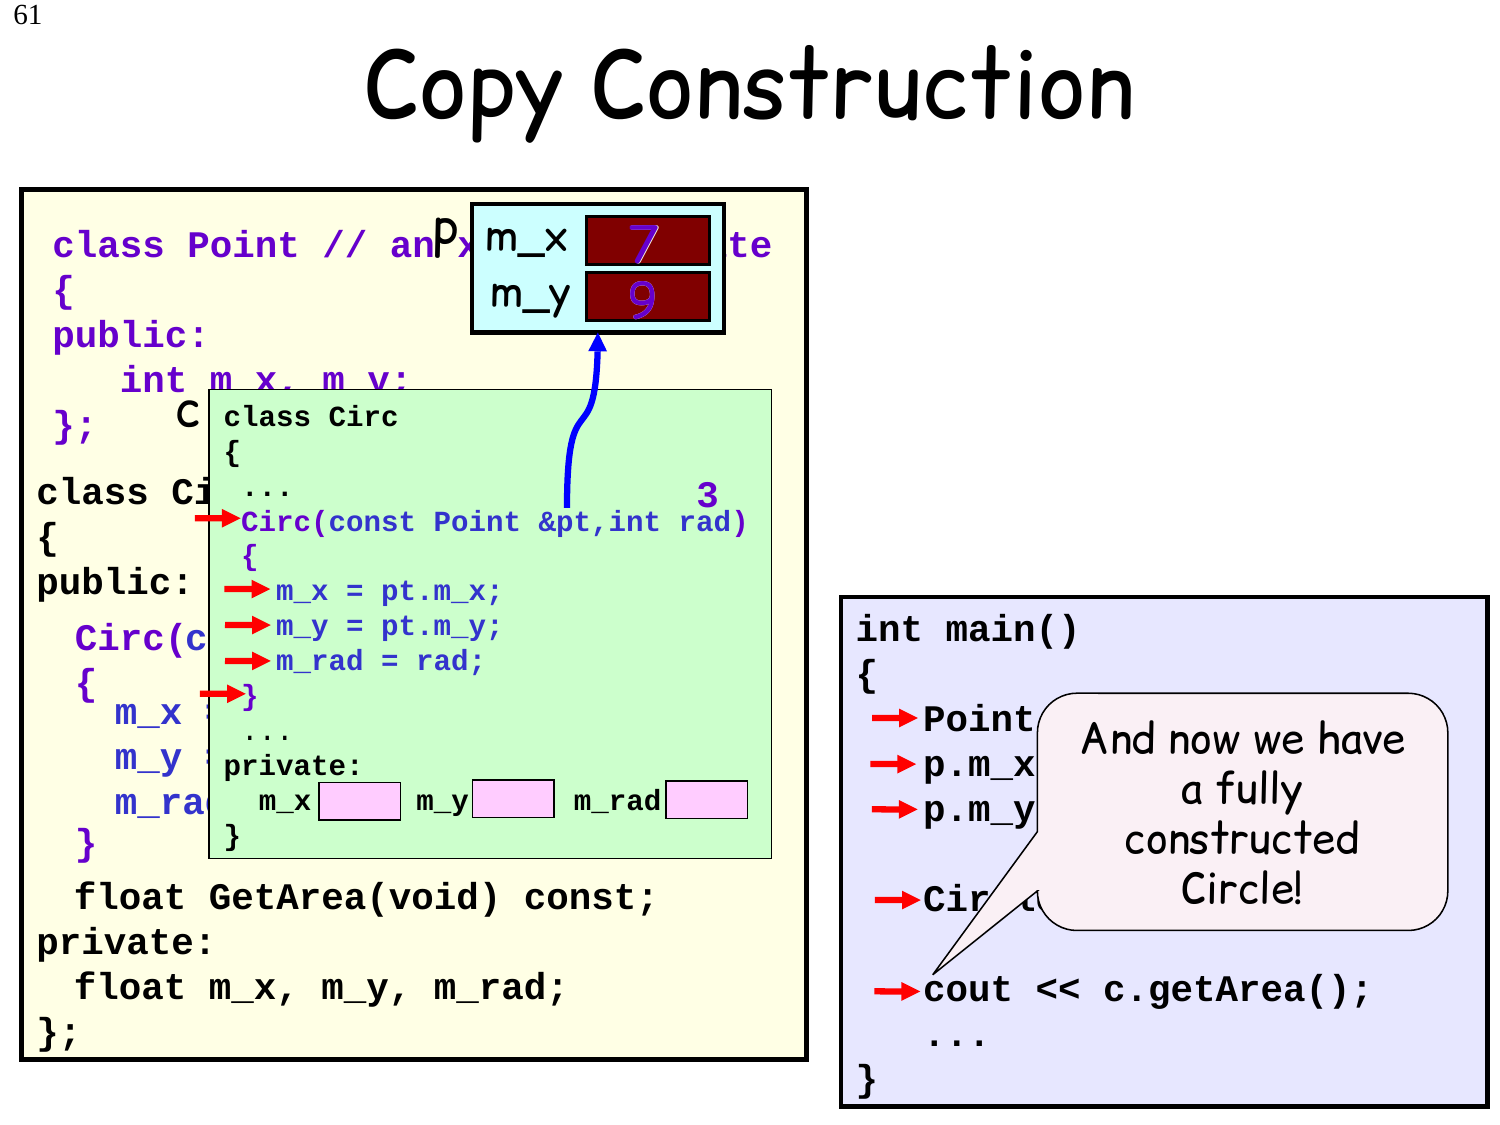

61
# Copy Construction
   p
m_x

m_y

class Circ
{
public:

	float GetArea(void) const;
private:
	float m_x, m_y, m_rad;
};
 Circ(int x, int y, int r)
 {
   m_x = x; m_y = y;  m_rad = r;
 }

class Circ
{
public:

	float GetArea(void) const;
private:
	float m_x, m_y, m_rad;
};
7
7
class Point // an x,y coordinate
{
public:
   int m_x, m_y;
};
9
9
c
class Circ
{
 ...
 Circ(const Point &pt,int rad)
 {
   m_x = pt.m_x;
   m_y = pt.m_y;
   m_rad = rad;
 }
 ...
private:
  m_x      m_y      m_rad
}

3

int main()
{
   Point p;
   p.m_x = 7;
   p.m_y = 9;

   Circle c(p,3);

   cout << c.getArea();
   ...
}
, int rad
 Circ(                         )
 {

 }
const Point &pt

m_x = pt.m_x;
m_y = pt.m_y;
m_rad = rad;
And now we have a fully constructed Circle!

3